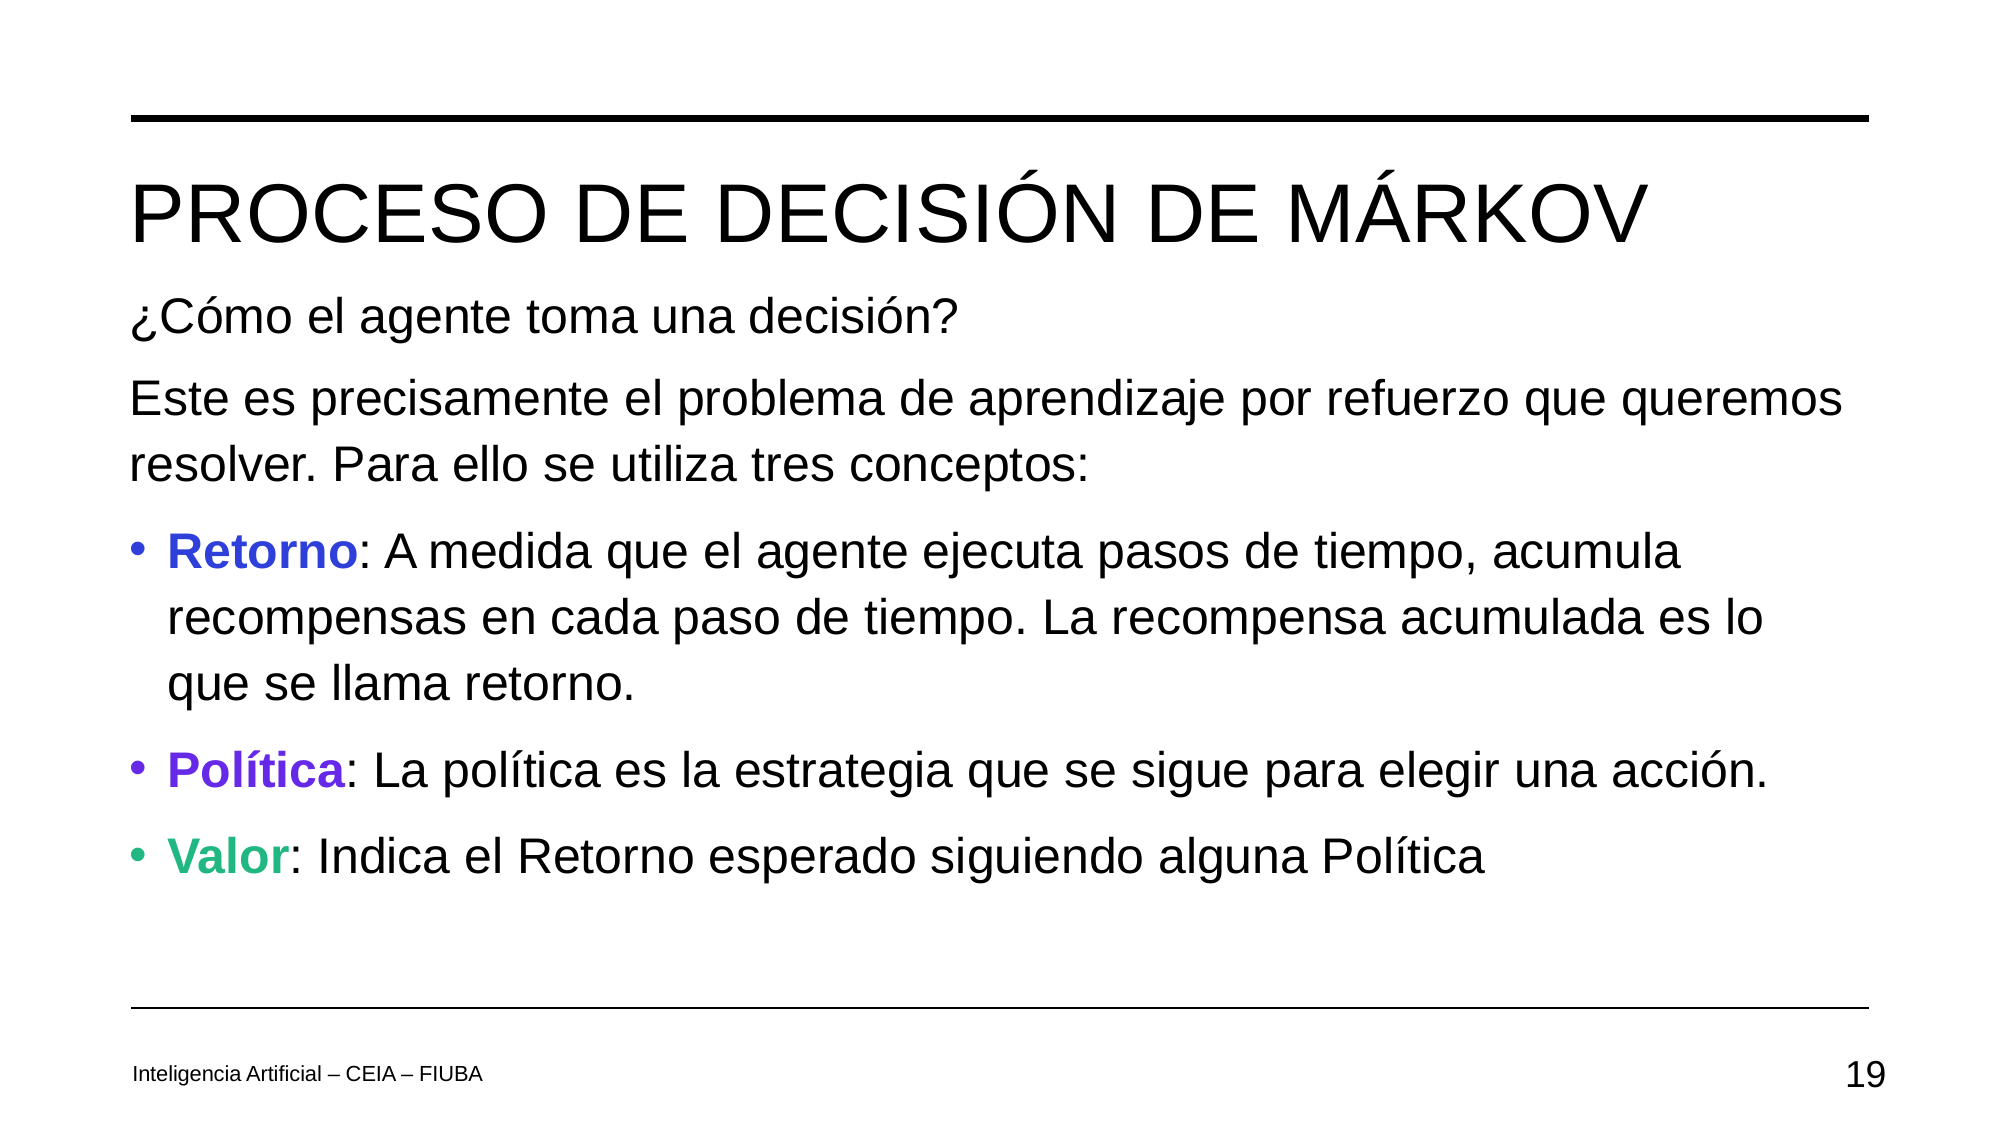

# Proceso de decisión de Márkov
¿Cómo el agente toma una decisión?
Este es precisamente el problema de aprendizaje por refuerzo que queremos resolver. Para ello se utiliza tres conceptos:
Retorno: A medida que el agente ejecuta pasos de tiempo, acumula recompensas en cada paso de tiempo. La recompensa acumulada es lo que se llama retorno.
Política: La política es la estrategia que se sigue para elegir una acción.
Valor: Indica el Retorno esperado siguiendo alguna Política
Inteligencia Artificial – CEIA – FIUBA
19
Image by vectorjuice